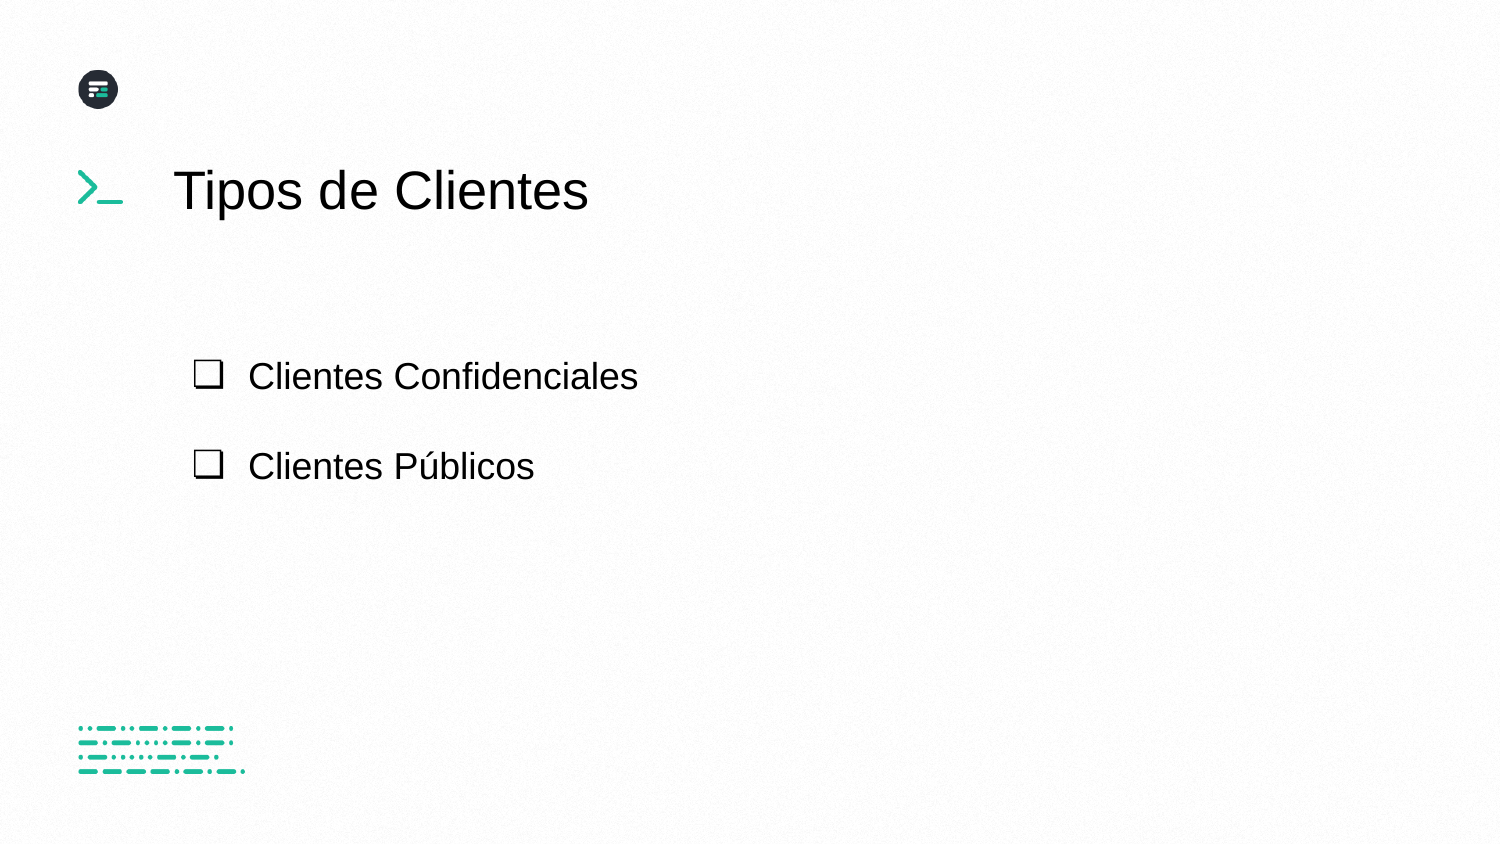

Tipos de Clientes
# Clientes Confidenciales

Clientes Públicos